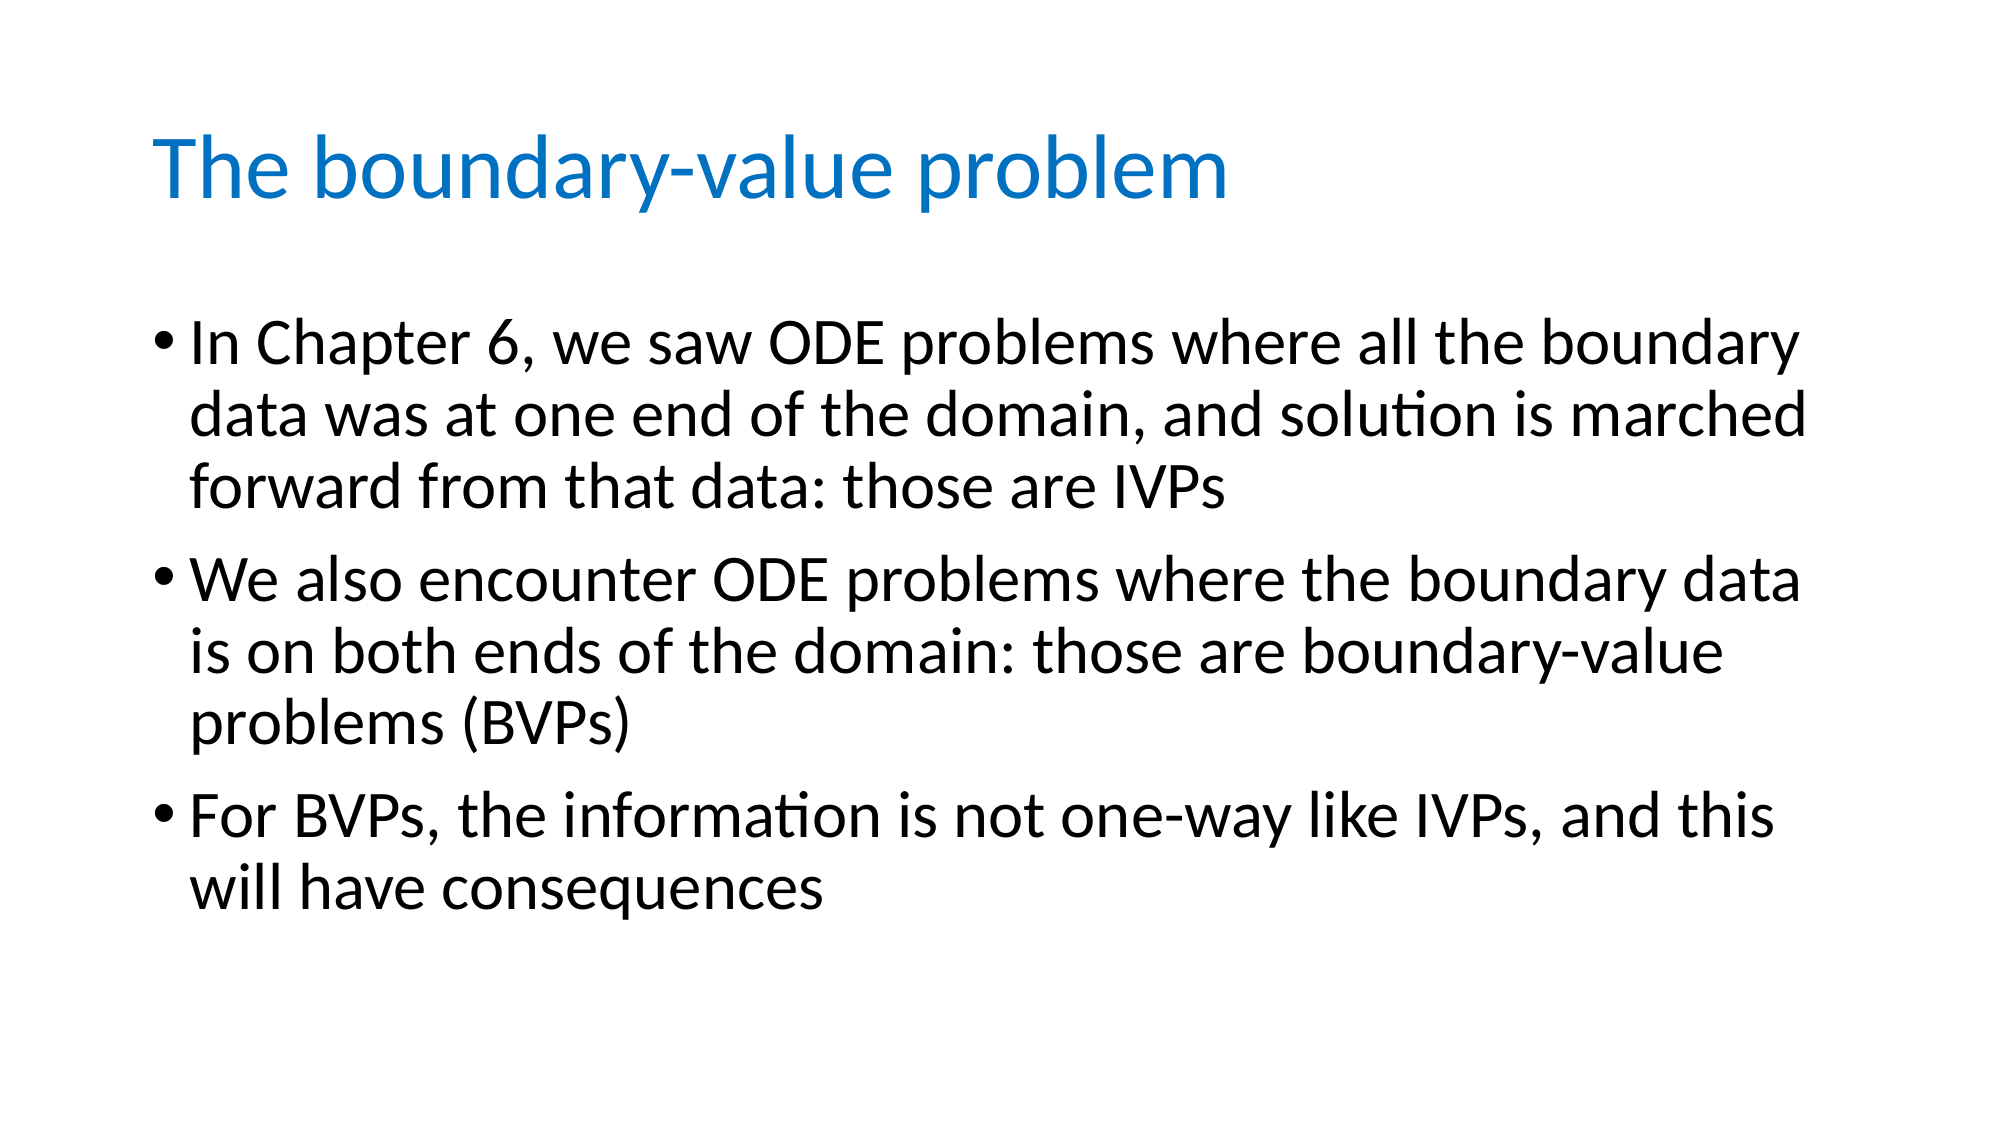

# The boundary-value problem
In Chapter 6, we saw ODE problems where all the boundary data was at one end of the domain, and solution is marched forward from that data: those are IVPs
We also encounter ODE problems where the boundary data is on both ends of the domain: those are boundary-value problems (BVPs)
For BVPs, the information is not one-way like IVPs, and this will have consequences